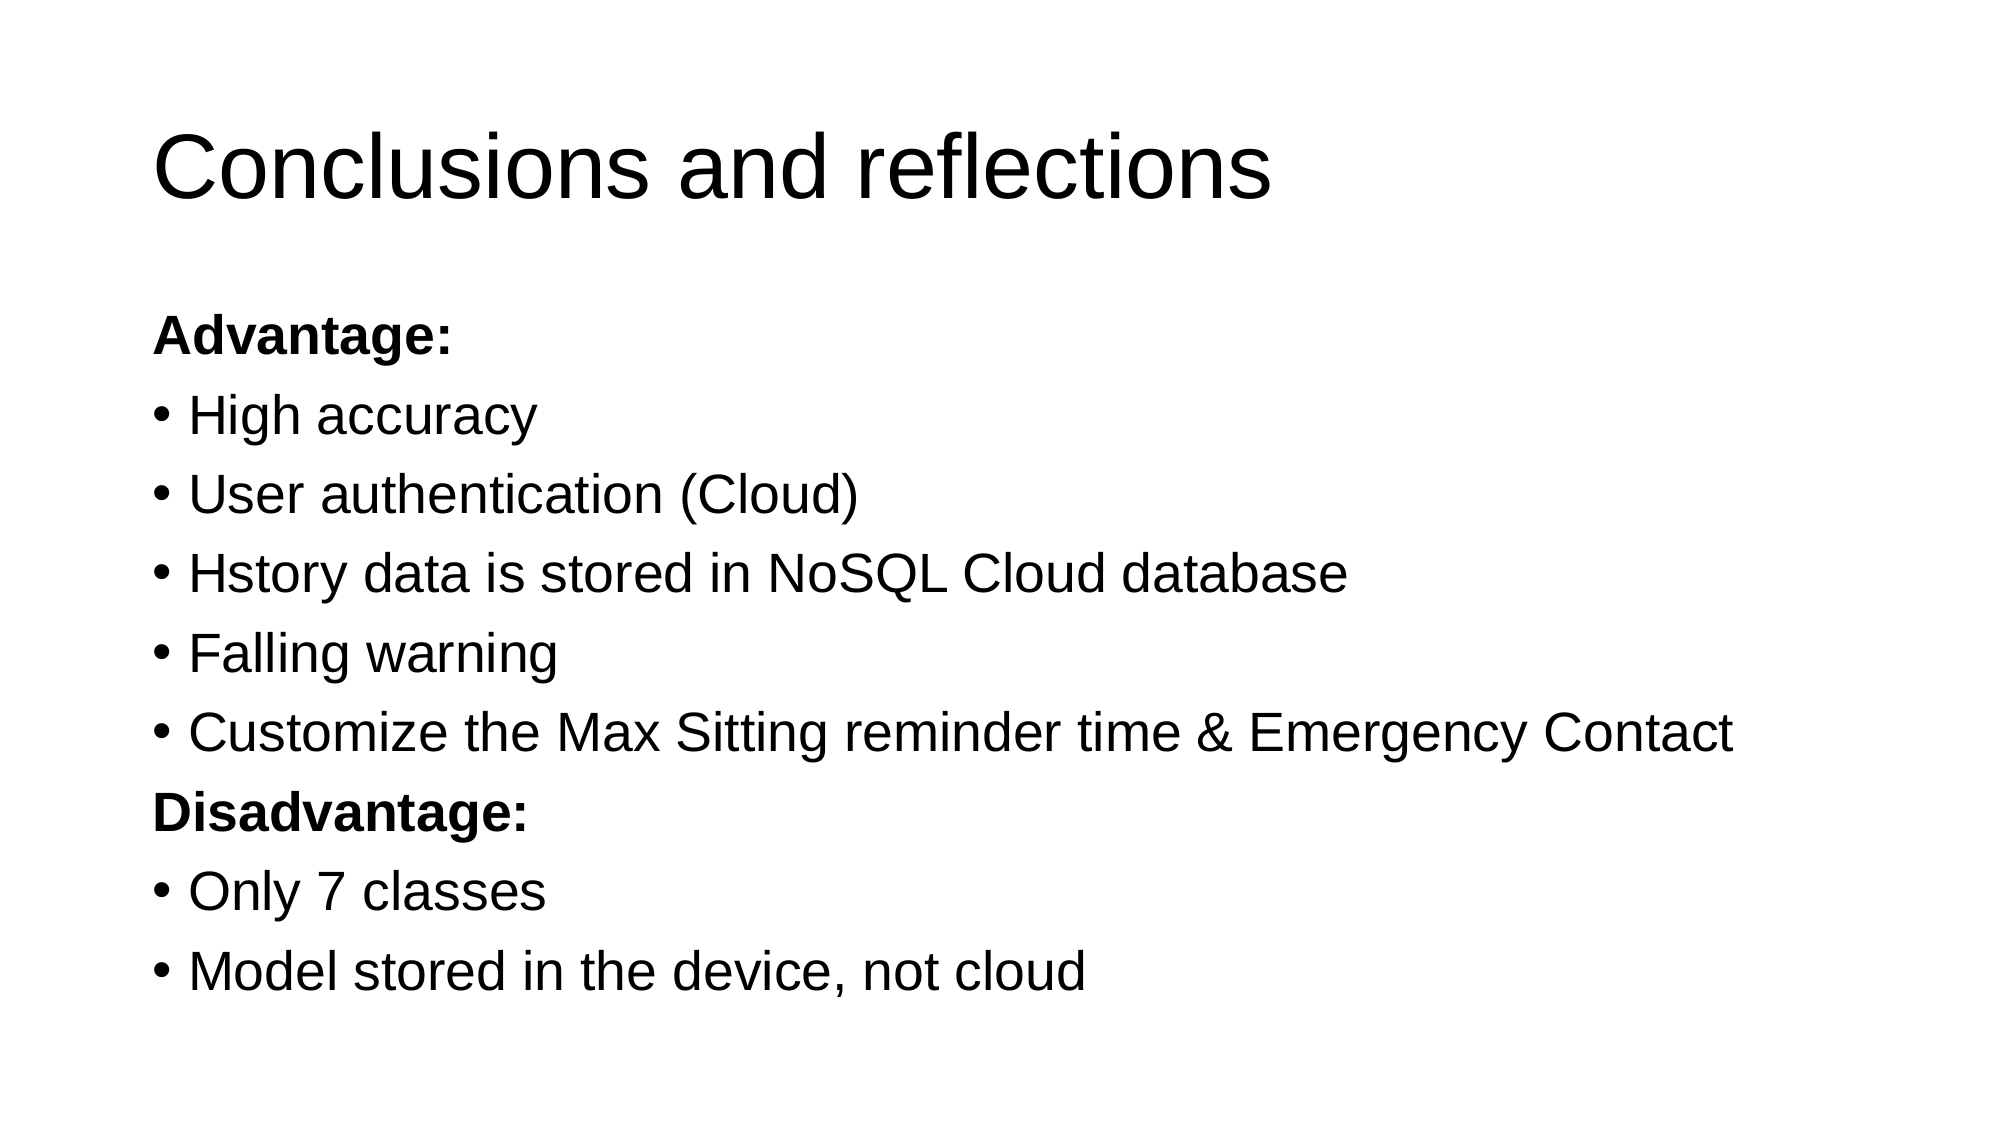

# Conclusions and reflections
Advantage:
High accuracy
User authentication (Cloud)
Hstory data is stored in NoSQL Cloud database
Falling warning
Customize the Max Sitting reminder time & Emergency Contact
Disadvantage:
Only 7 classes
Model stored in the device, not cloud